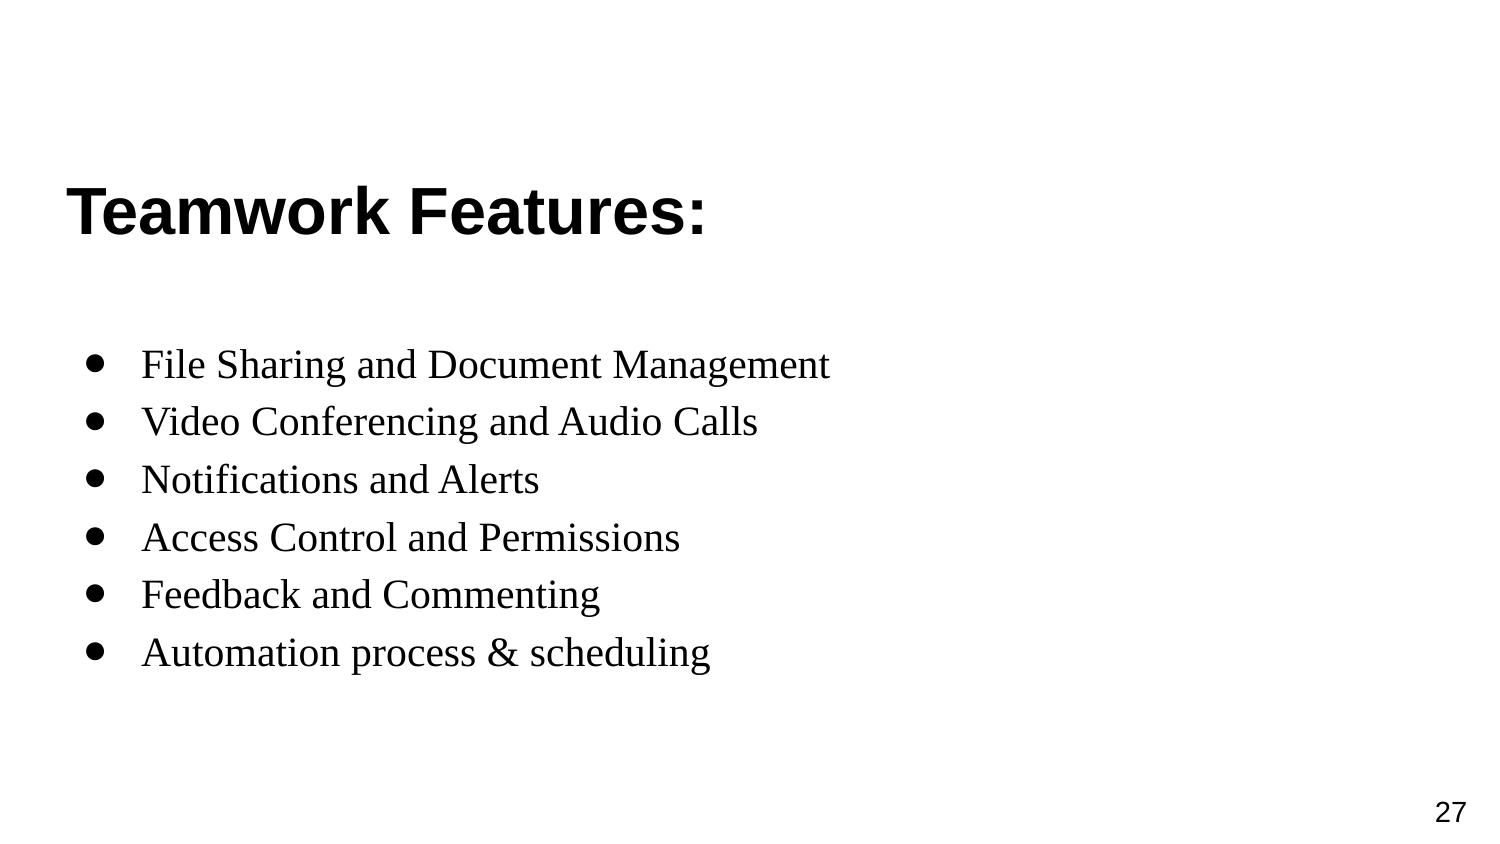

# Teamwork Features:
File Sharing and Document Management
Video Conferencing and Audio Calls
Notifications and Alerts
Access Control and Permissions
Feedback and Commenting
Automation process & scheduling
27